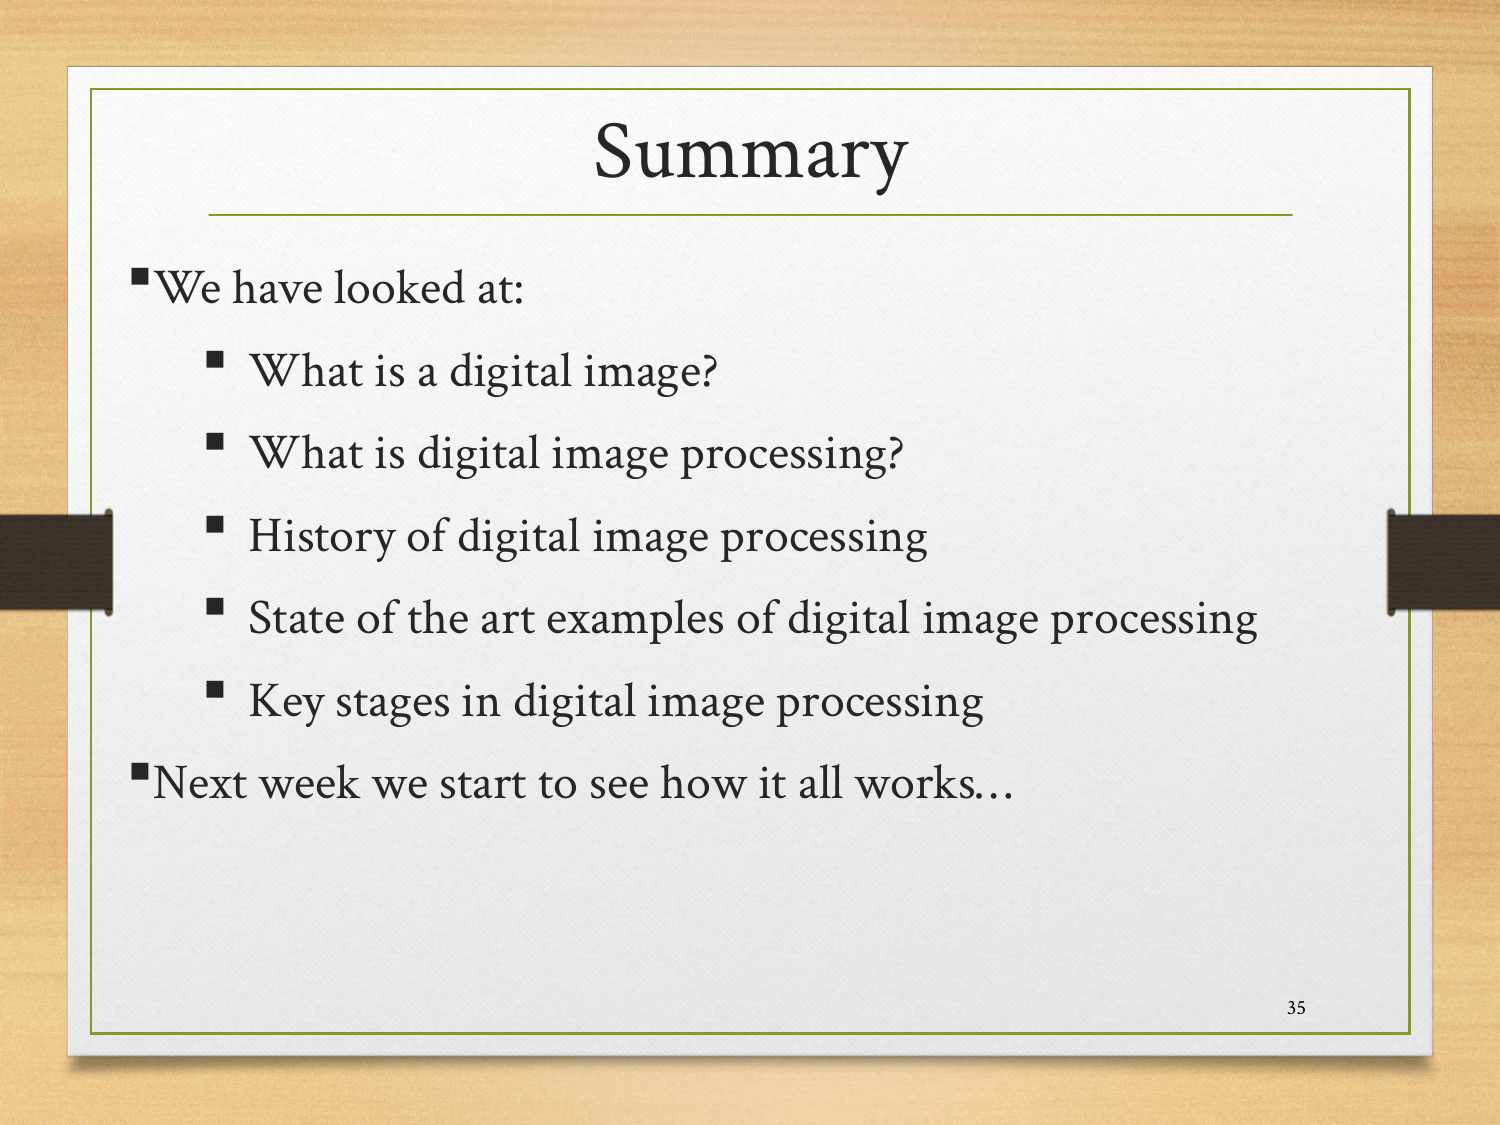

# Summary
We have looked at:
What is a digital image?
What is digital image processing?
History of digital image processing
State of the art examples of digital image processing
Key stages in digital image processing
Next week we start to see how it all works…
35